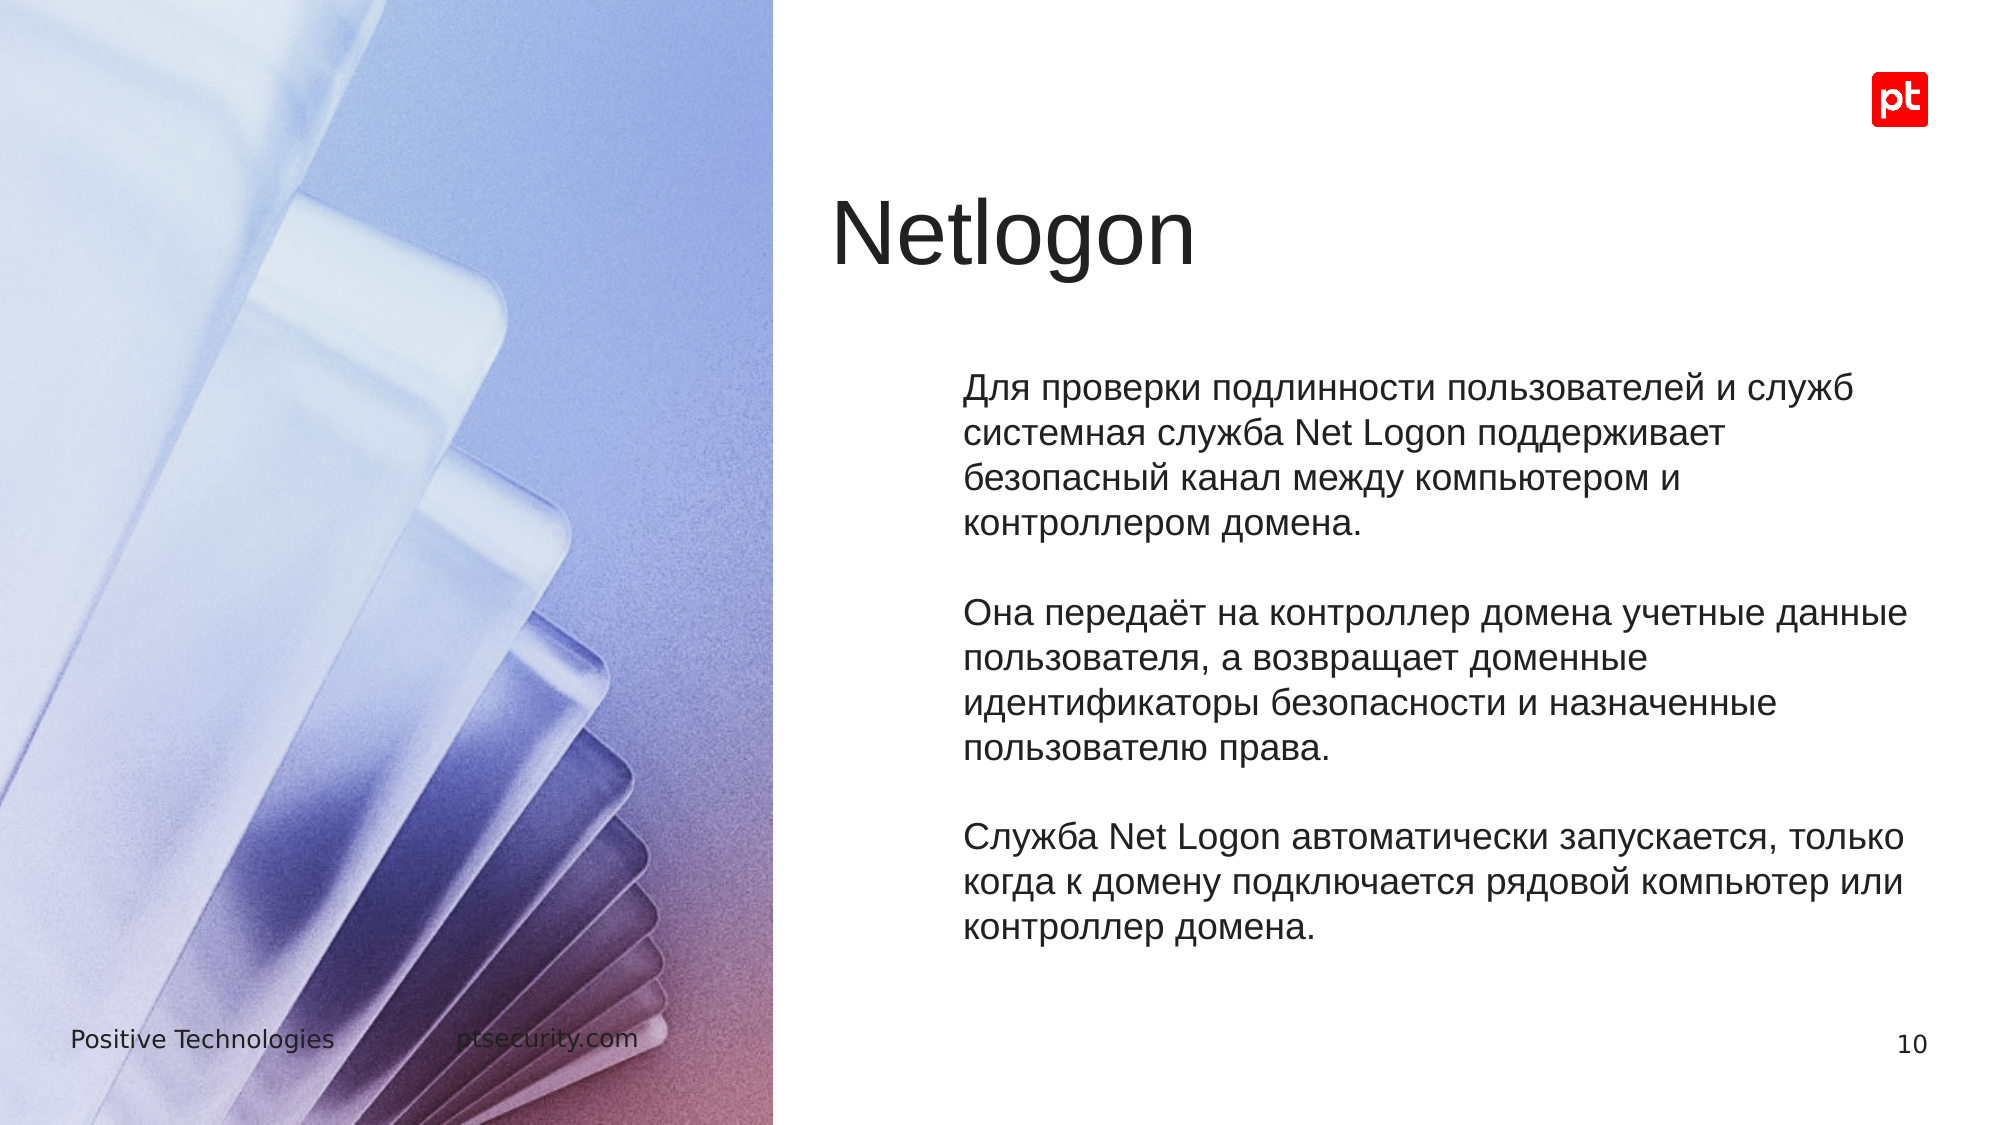

# Netlogon
Для проверки подлинности пользователей и служб системная служба Net Logon поддерживает безопасный канал между компьютером и контроллером домена.
Она передаёт на контроллер домена учетные данные пользователя, а возвращает доменные идентификаторы безопасности и назначенные пользователю права.
Служба Net Logon автоматически запускается, только когда к домену подключается рядовой компьютер или контроллер домена.
10